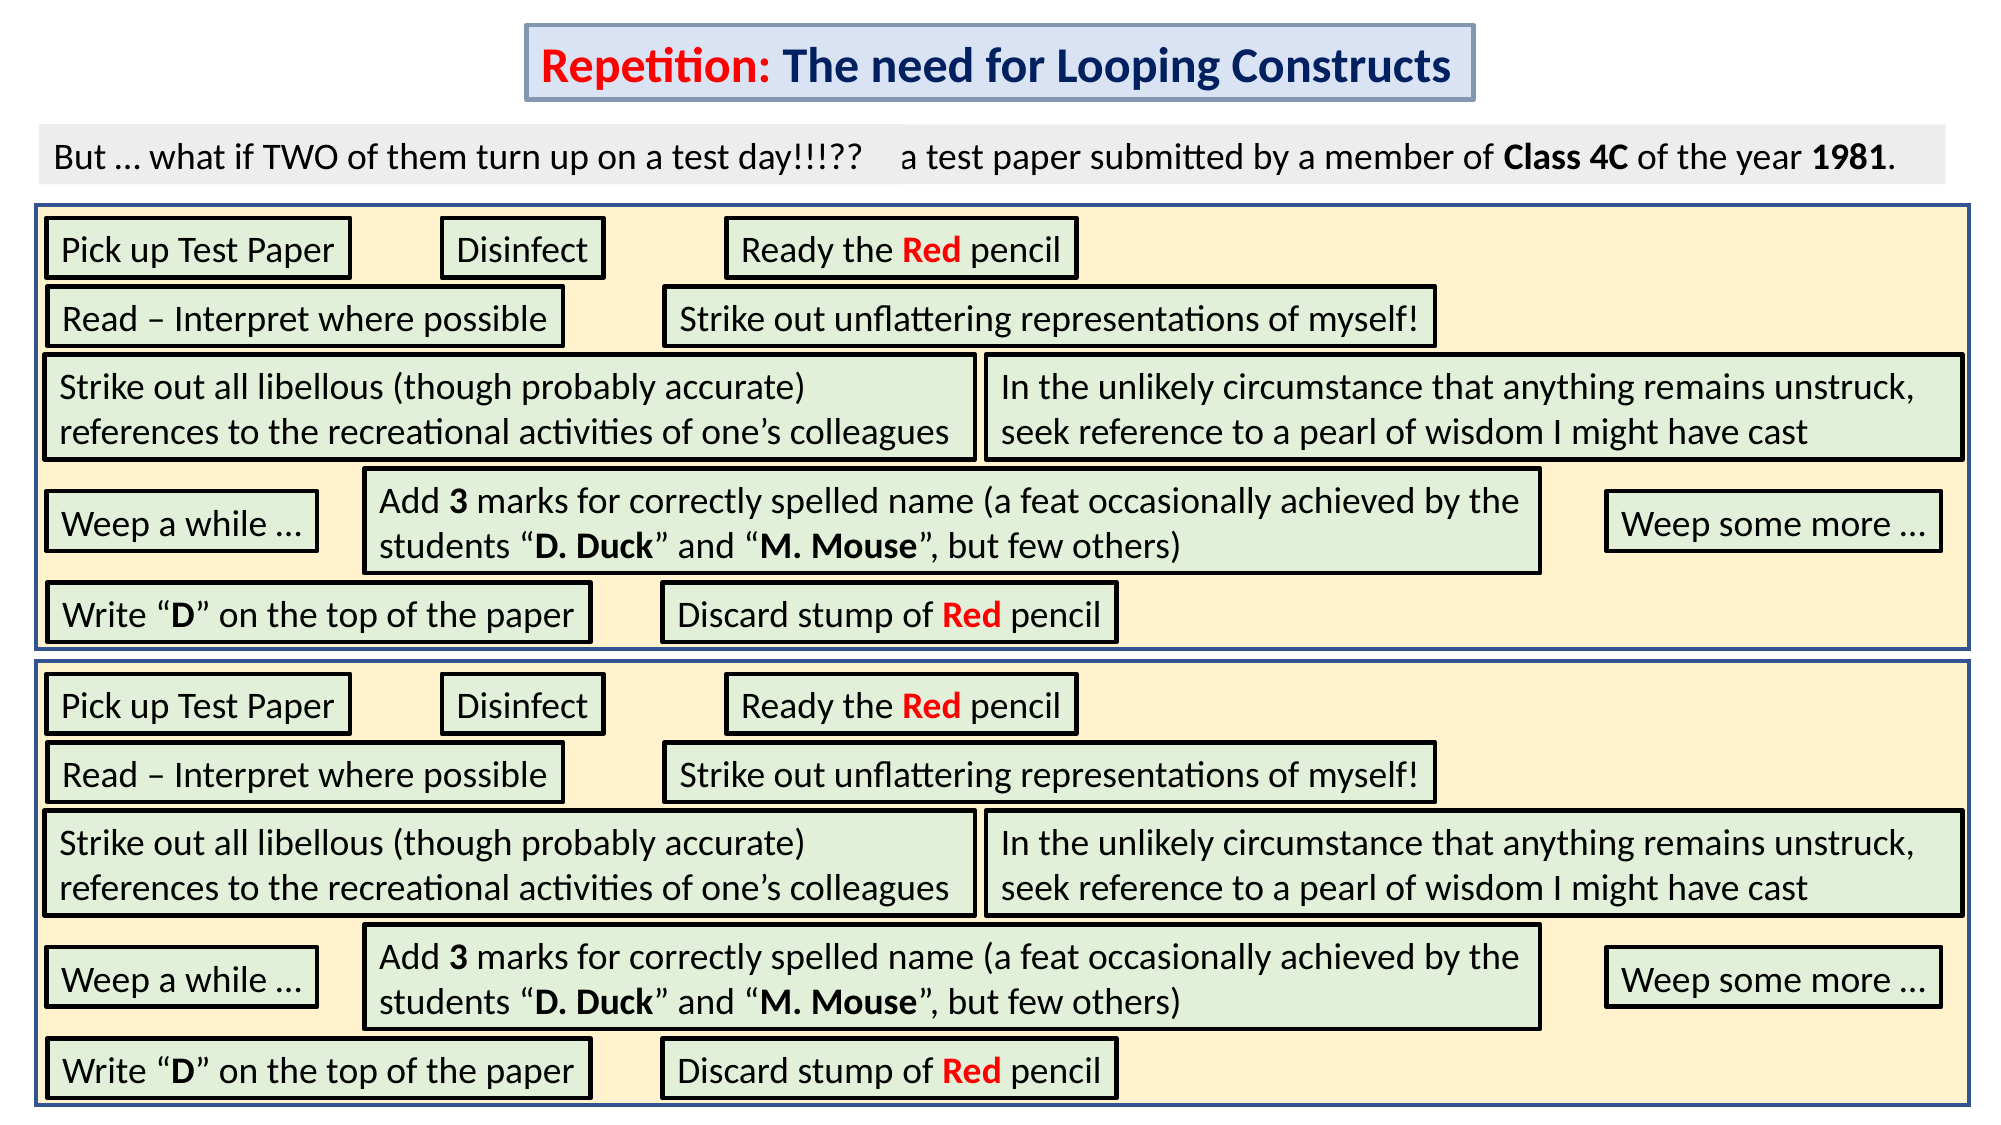

Repetition: The need for Looping Constructs
I share with you pseudo code to define the assessment a test paper submitted by a member of Class 4C of the year 1981.
But … what if TWO of them turn up on a test day!!!??

Pick up Test Paper
Disinfect
Ready the Red pencil
Read – Interpret where possible
Strike out unflattering representations of myself!
Strike out all libellous (though probably accurate) references to the recreational activities of one’s colleagues
In the unlikely circumstance that anything remains unstruck, seek reference to a pearl of wisdom I might have cast
Add 3 marks for correctly spelled name (a feat occasionally achieved by the students “D. Duck” and “M. Mouse”, but few others)
Weep a while …
Weep some more …
Write “D” on the top of the paper
Discard stump of Red pencil

Pick up Test Paper
Disinfect
Ready the Red pencil
Read – Interpret where possible
Strike out unflattering representations of myself!
Strike out all libellous (though probably accurate) references to the recreational activities of one’s colleagues
In the unlikely circumstance that anything remains unstruck, seek reference to a pearl of wisdom I might have cast
Add 3 marks for correctly spelled name (a feat occasionally achieved by the students “D. Duck” and “M. Mouse”, but few others)
Weep a while …
Weep some more …
Write “D” on the top of the paper
Discard stump of Red pencil